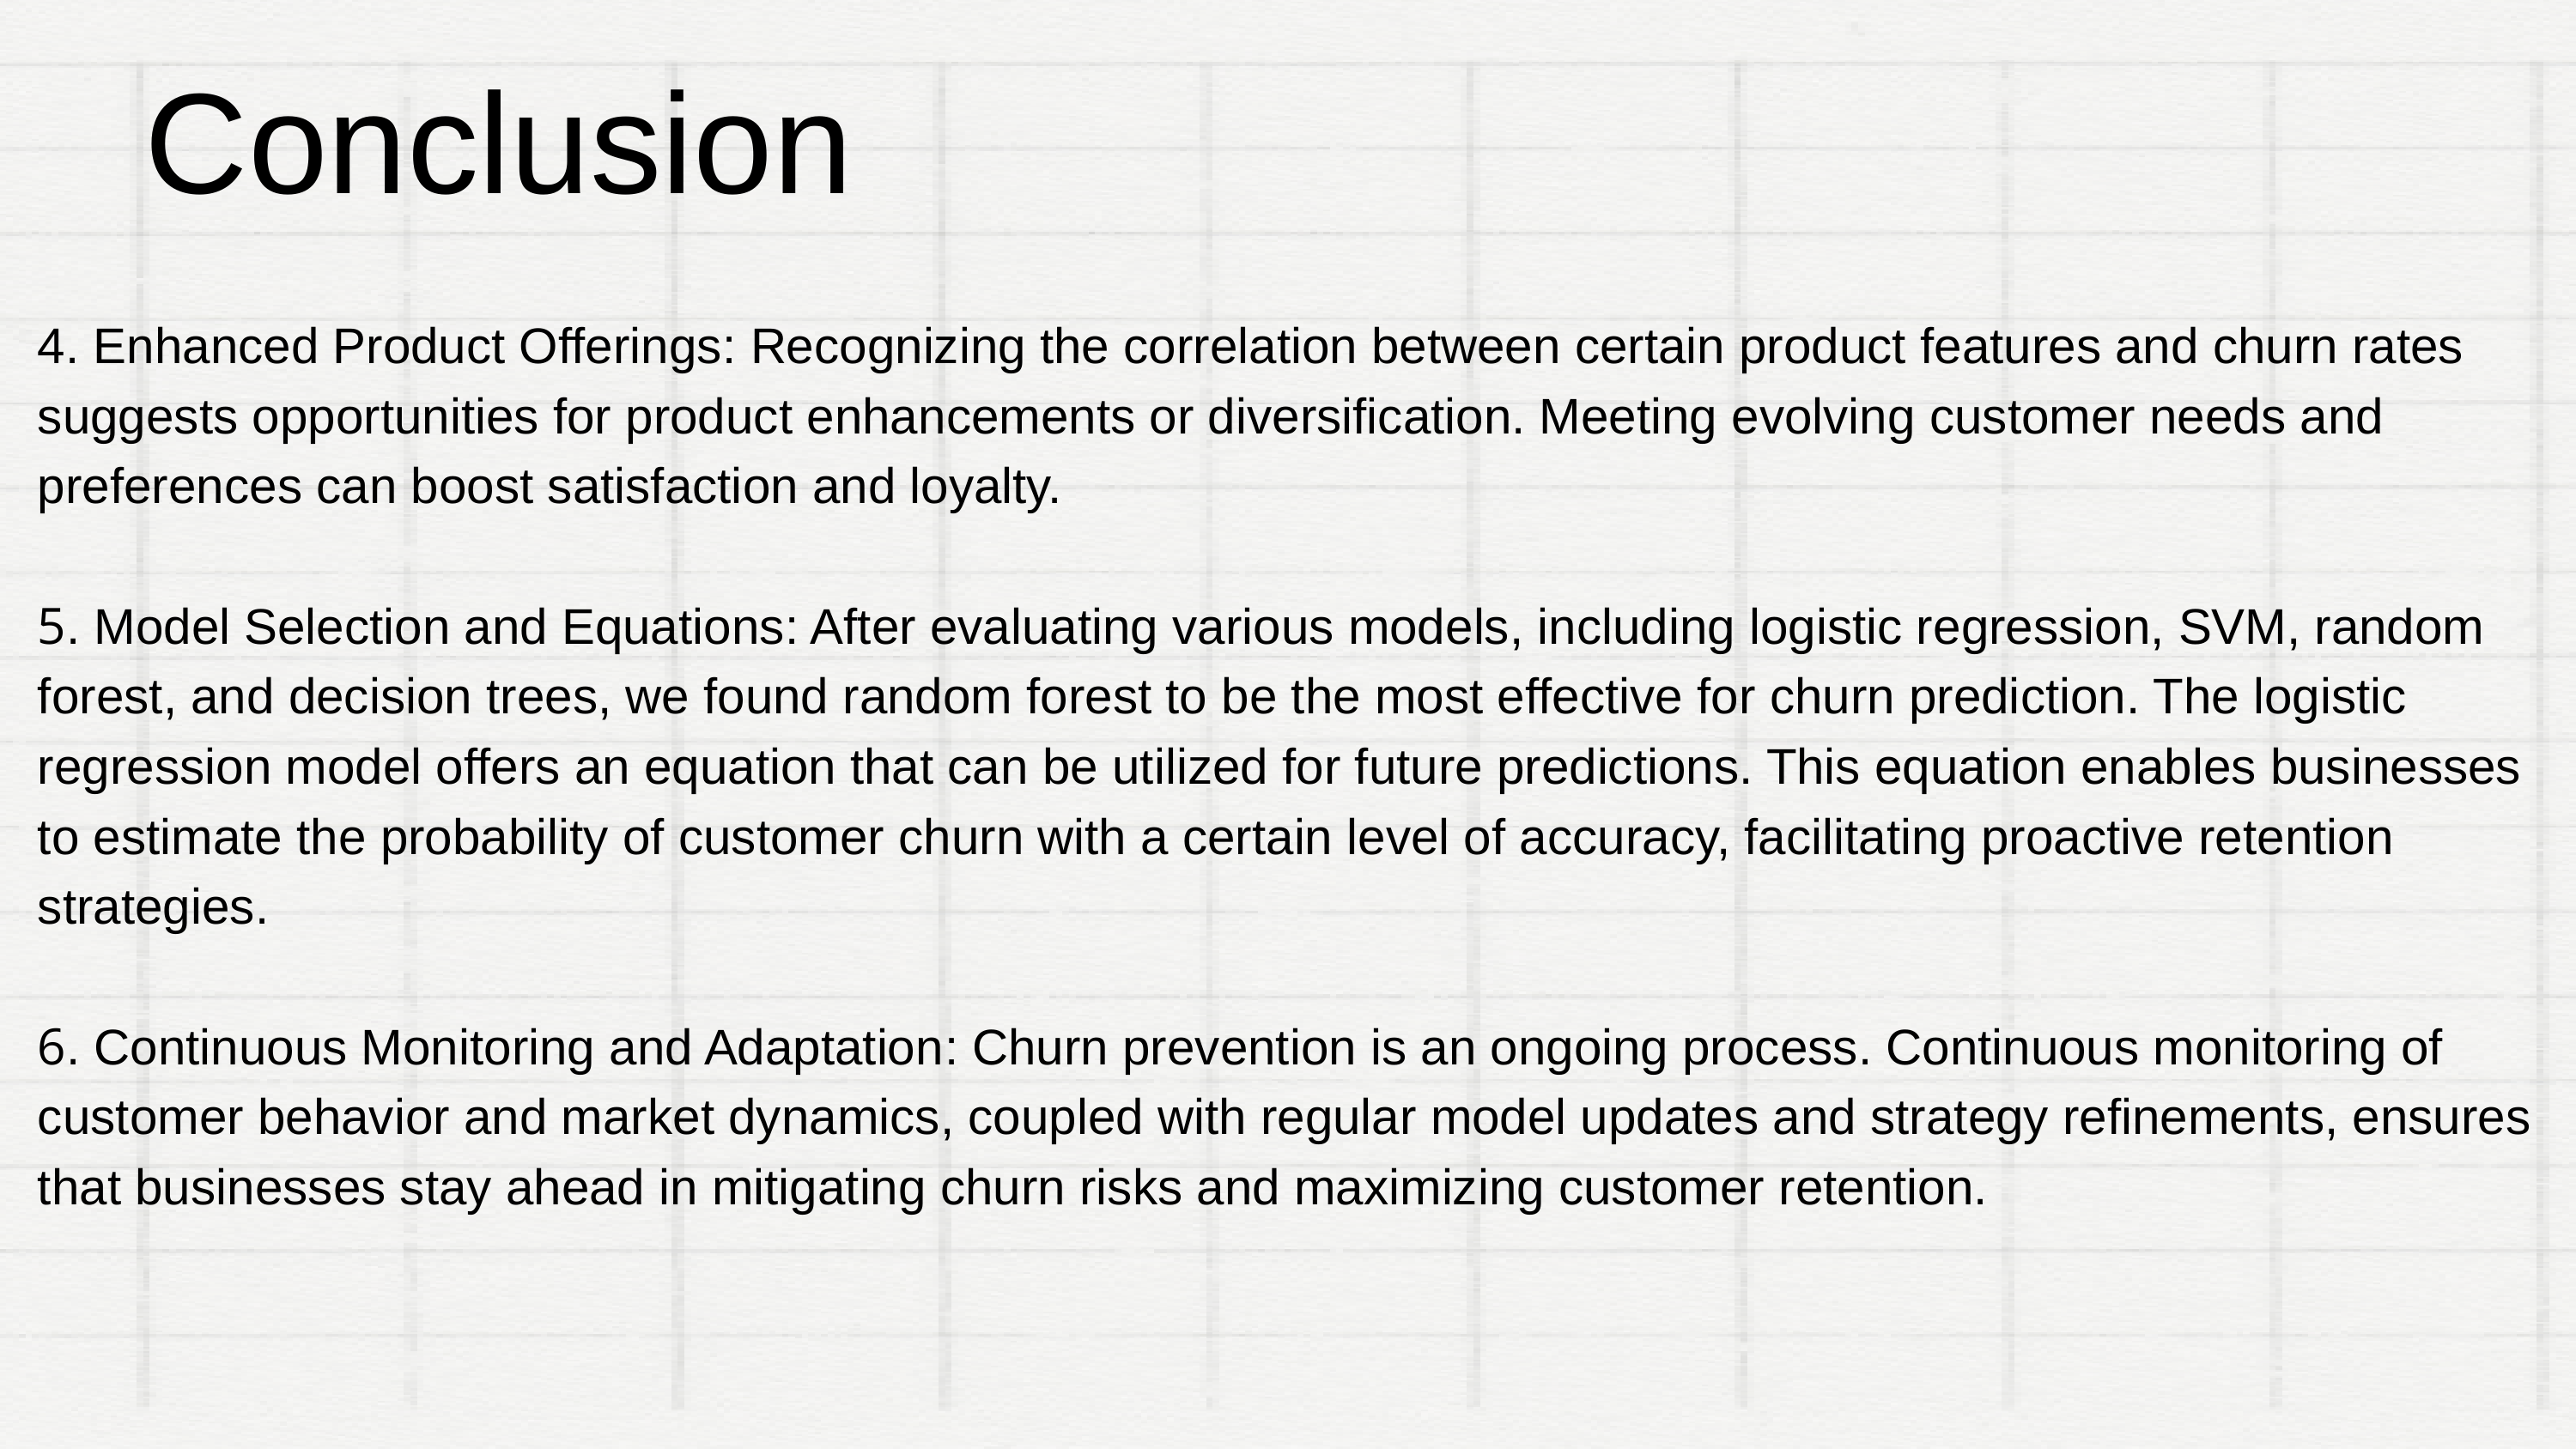

Conclusion
4. Enhanced Product Offerings: Recognizing the correlation between certain product features and churn rates suggests opportunities for product enhancements or diversification. Meeting evolving customer needs and preferences can boost satisfaction and loyalty.

5. Model Selection and Equations: After evaluating various models, including logistic regression, SVM, random forest, and decision trees, we found random forest to be the most effective for churn prediction. The logistic regression model offers an equation that can be utilized for future predictions. This equation enables businesses to estimate the probability of customer churn with a certain level of accuracy, facilitating proactive retention strategies.

6. Continuous Monitoring and Adaptation: Churn prevention is an ongoing process. Continuous monitoring of customer behavior and market dynamics, coupled with regular model updates and strategy refinements, ensures that businesses stay ahead in mitigating churn risks and maximizing customer retention.